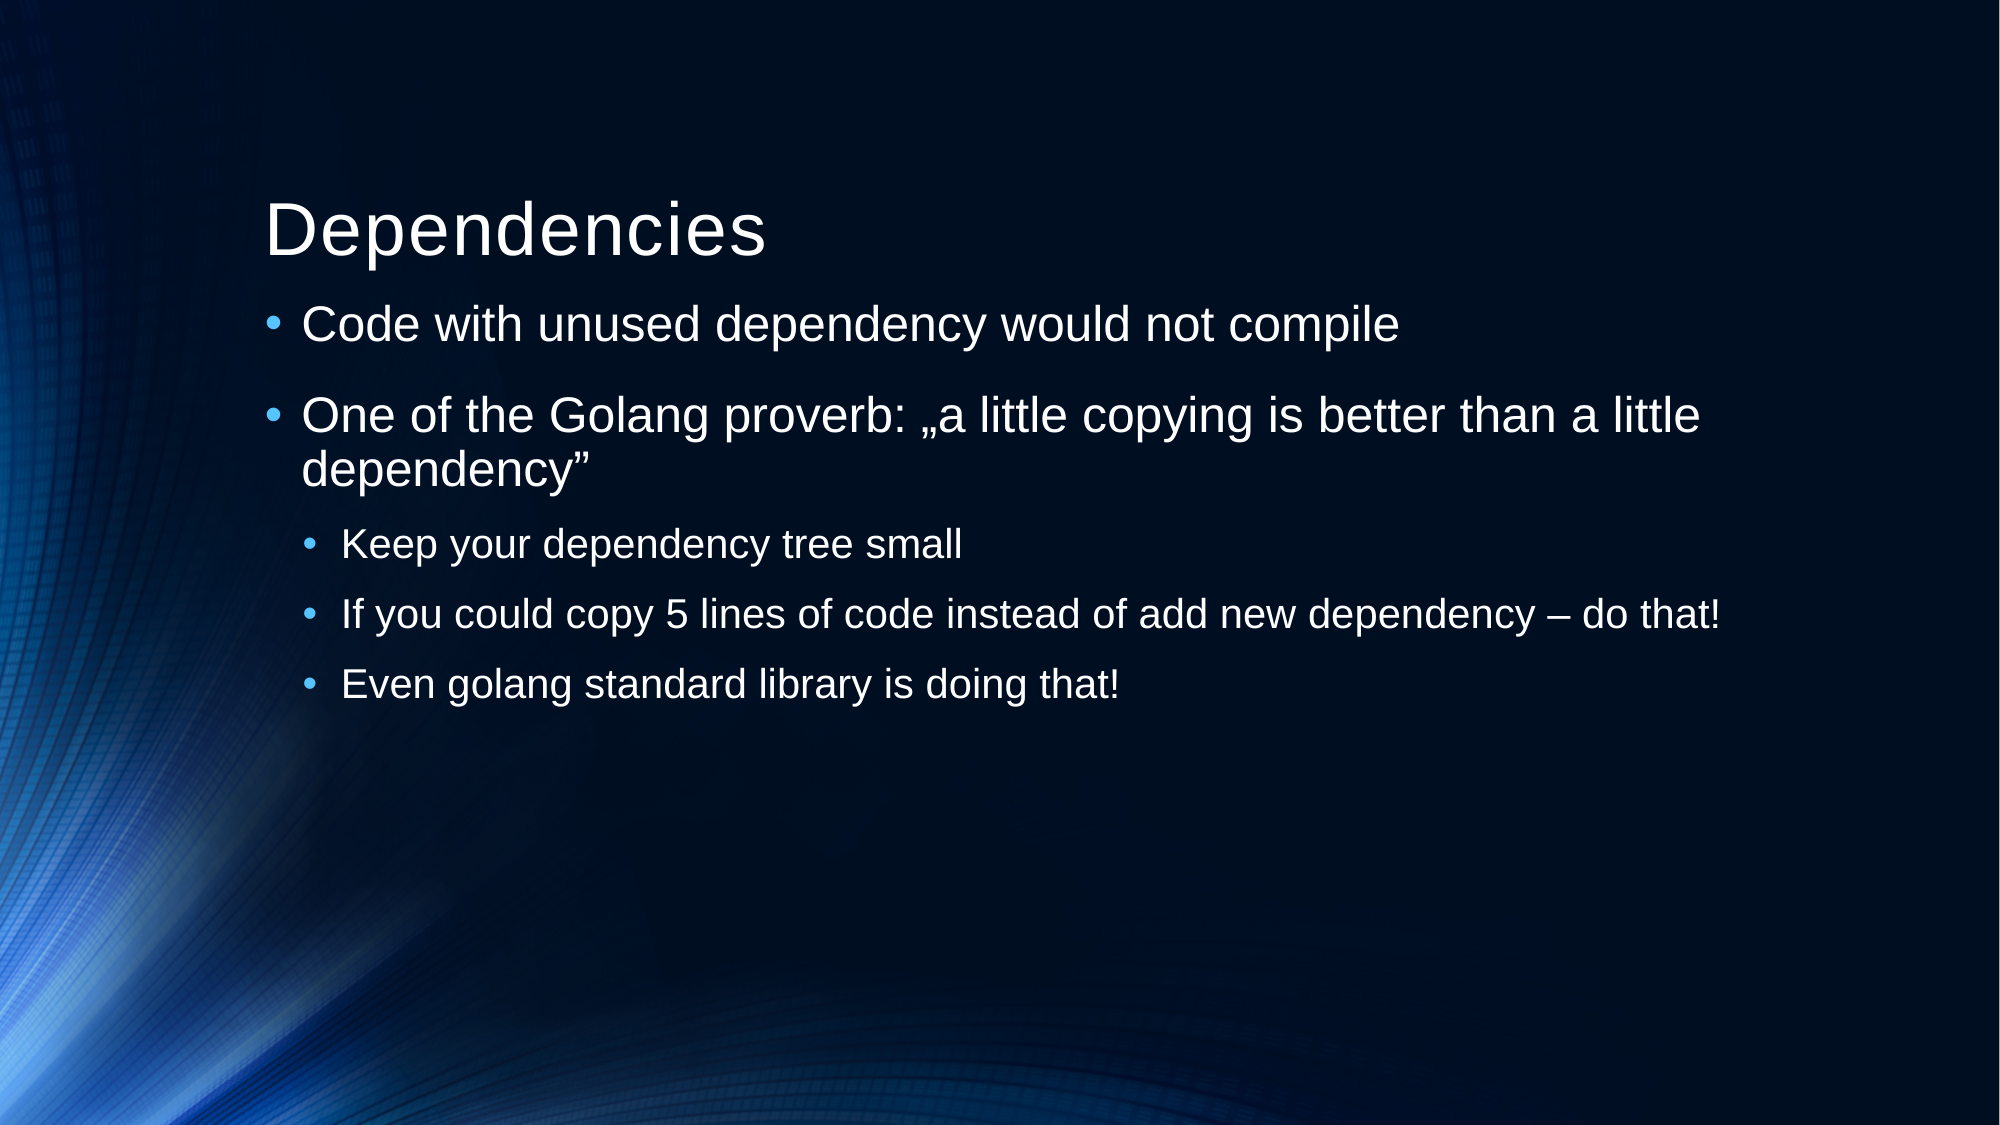

# Dependencies
Code with unused dependency would not compile
One of the Golang proverb: „a little copying is better than a little dependency”
Keep your dependency tree small
If you could copy 5 lines of code instead of add new dependency – do that!
Even golang standard library is doing that!